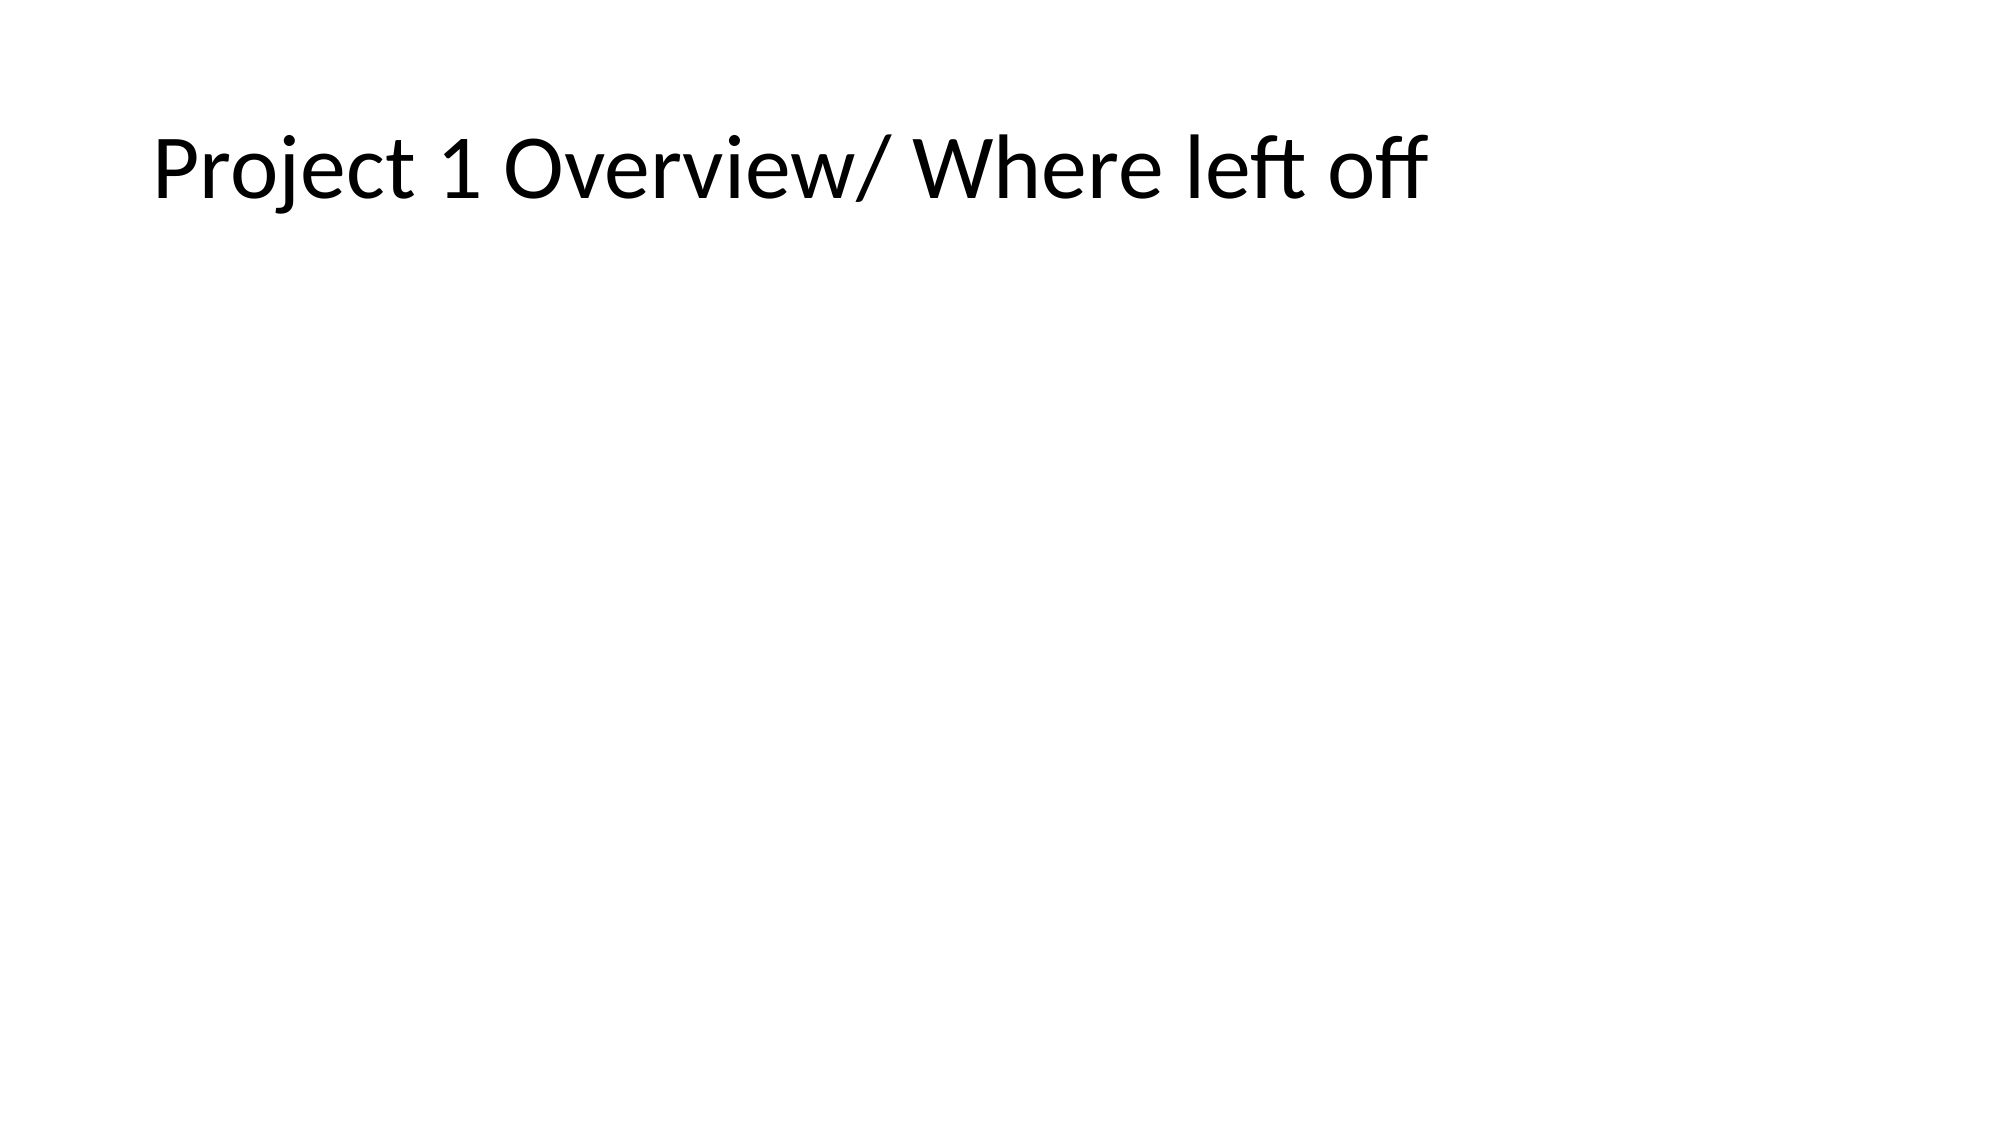

# Project 1 Overview/ Where left off